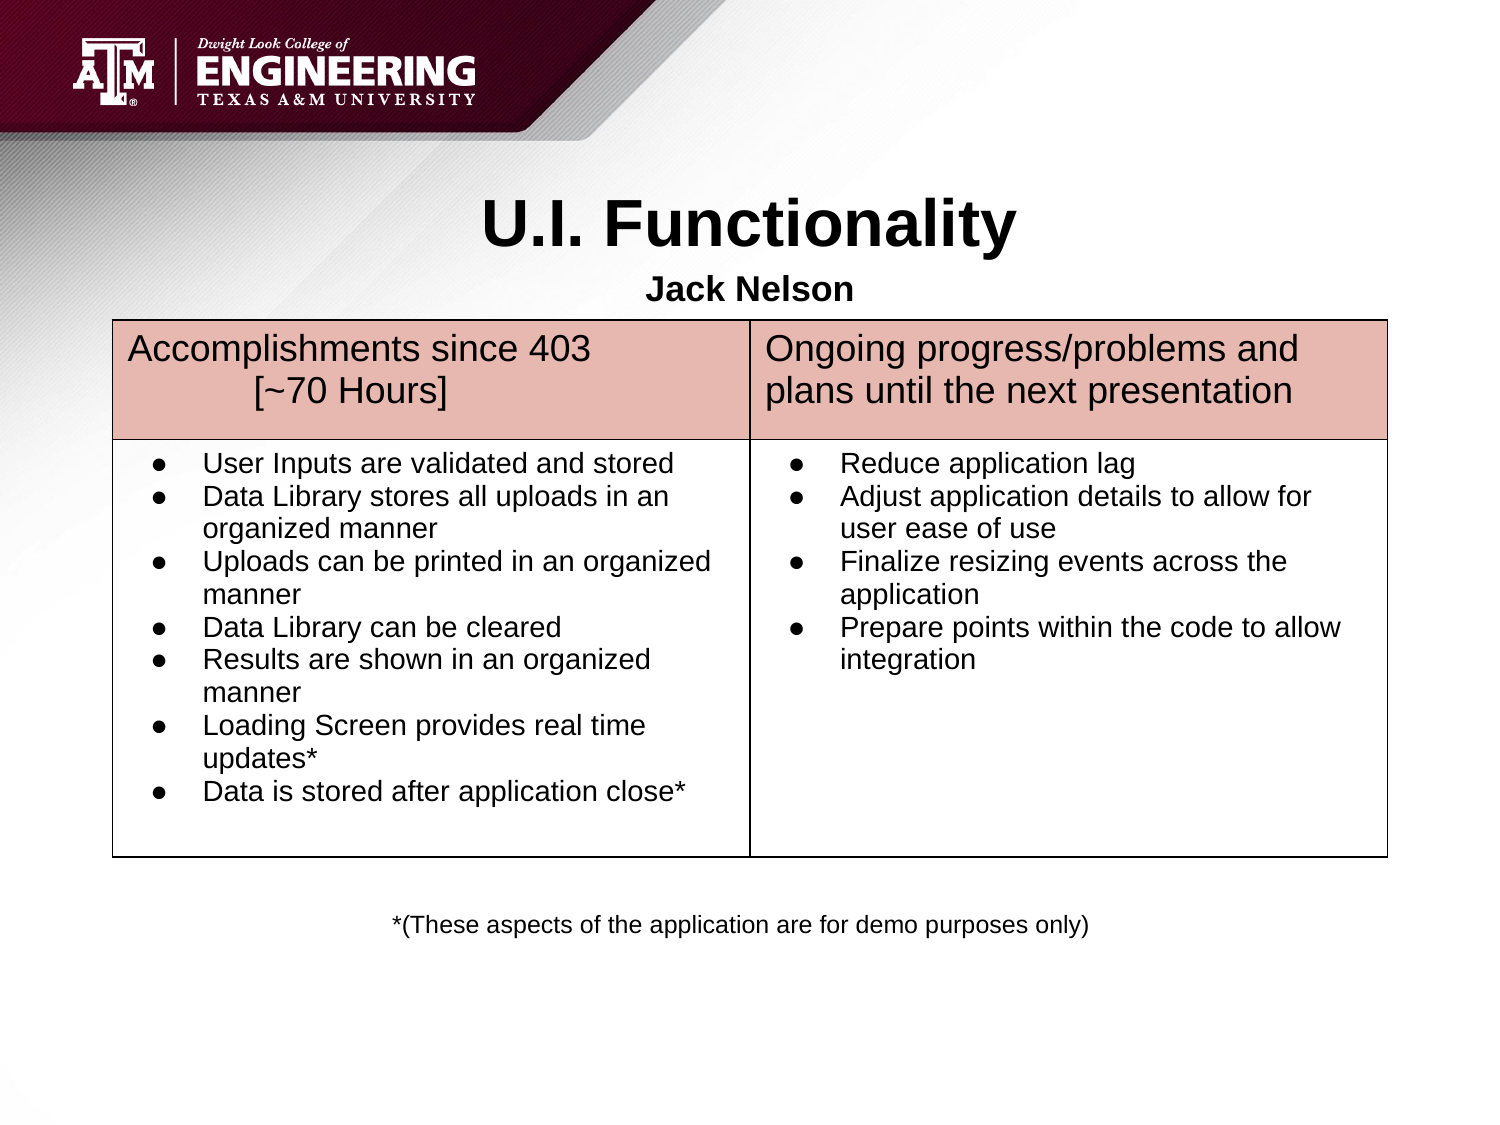

# U.I. Functionality
Jack Nelson
| Accomplishments since 403 [~70 Hours] | Ongoing progress/problems and plans until the next presentation |
| --- | --- |
| User Inputs are validated and stored Data Library stores all uploads in an organized manner Uploads can be printed in an organized manner Data Library can be cleared Results are shown in an organized manner Loading Screen provides real time updates\* Data is stored after application close\* | Reduce application lag Adjust application details to allow for user ease of use Finalize resizing events across the application Prepare points within the code to allow integration |
*(These aspects of the application are for demo purposes only)